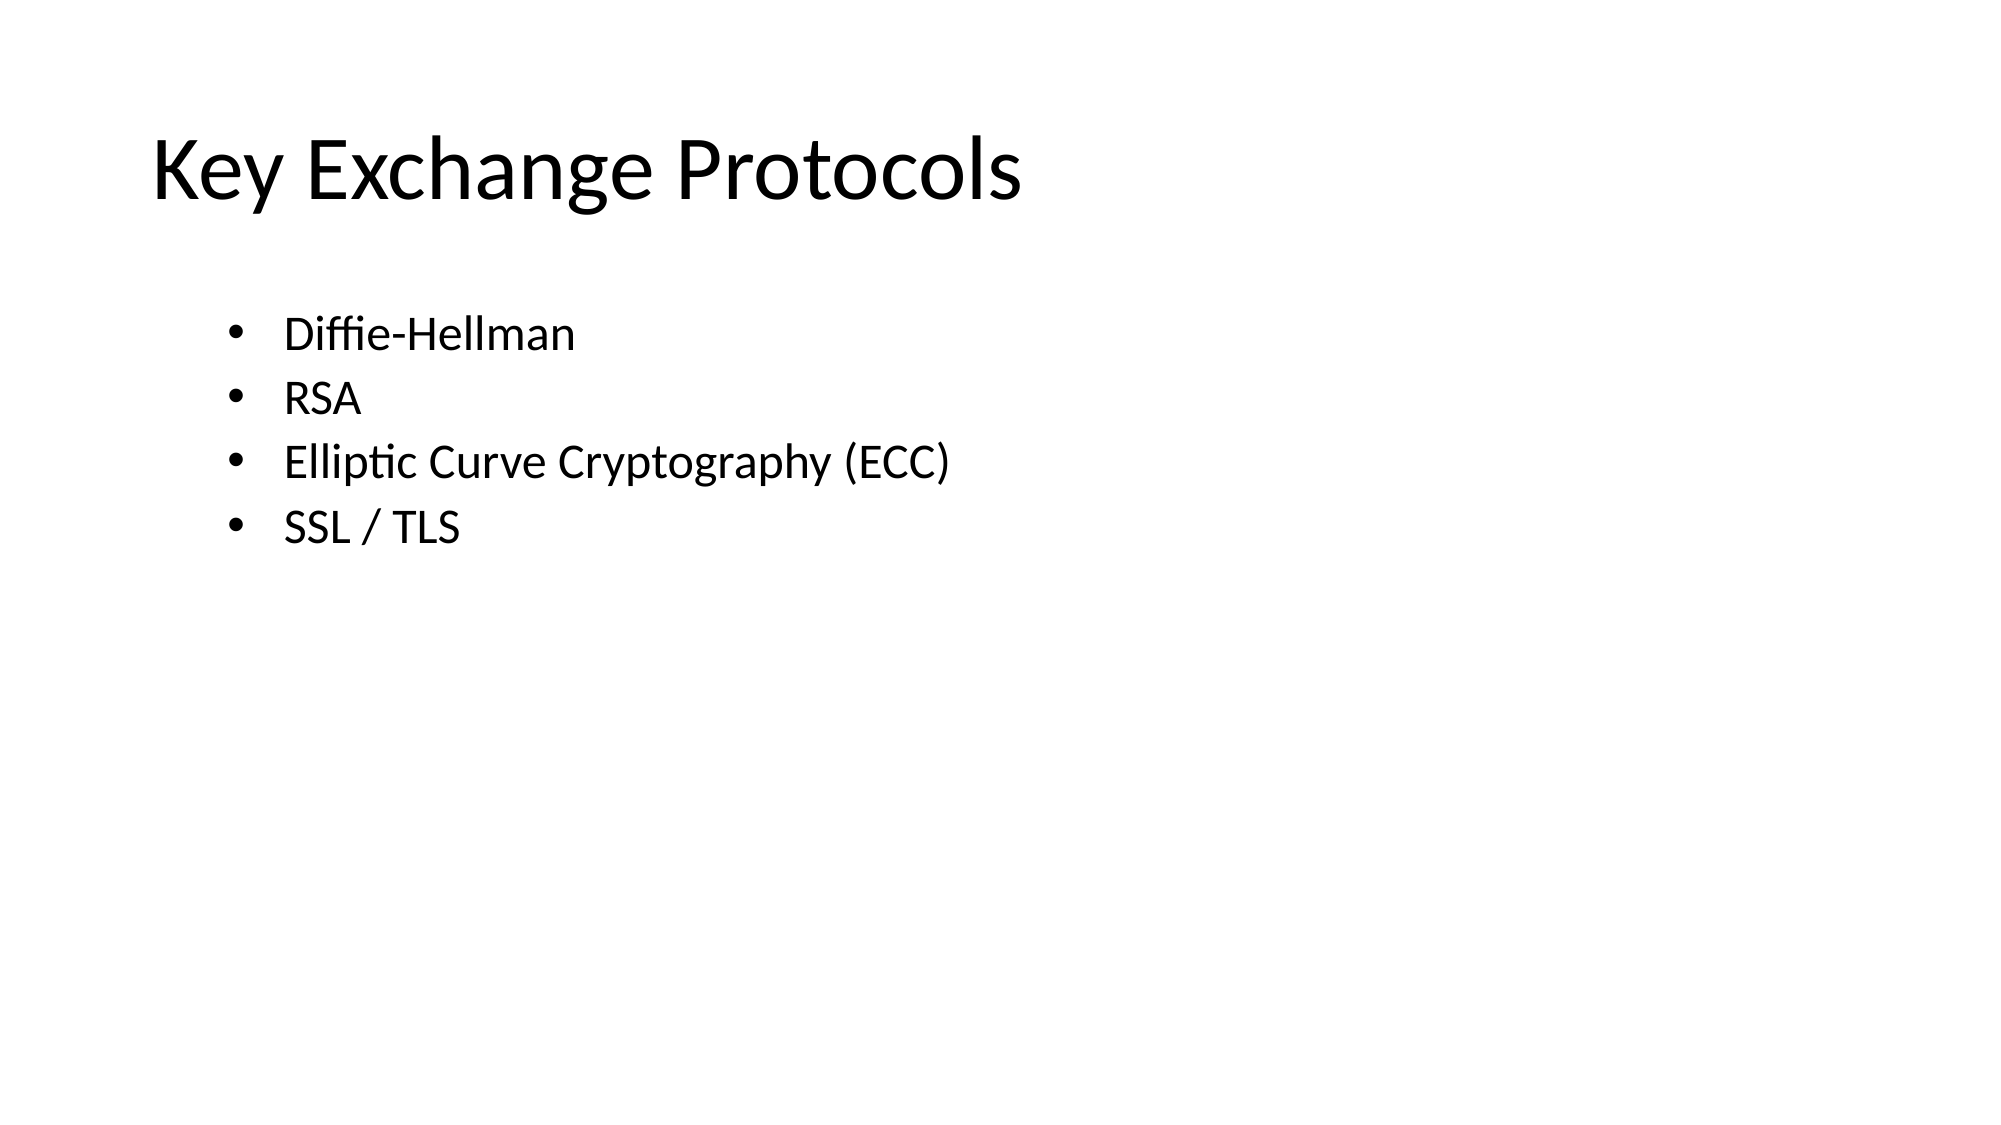

# Key Exchange Protocols
Diffie-Hellman
RSA
Elliptic Curve Cryptography (ECC)
SSL / TLS